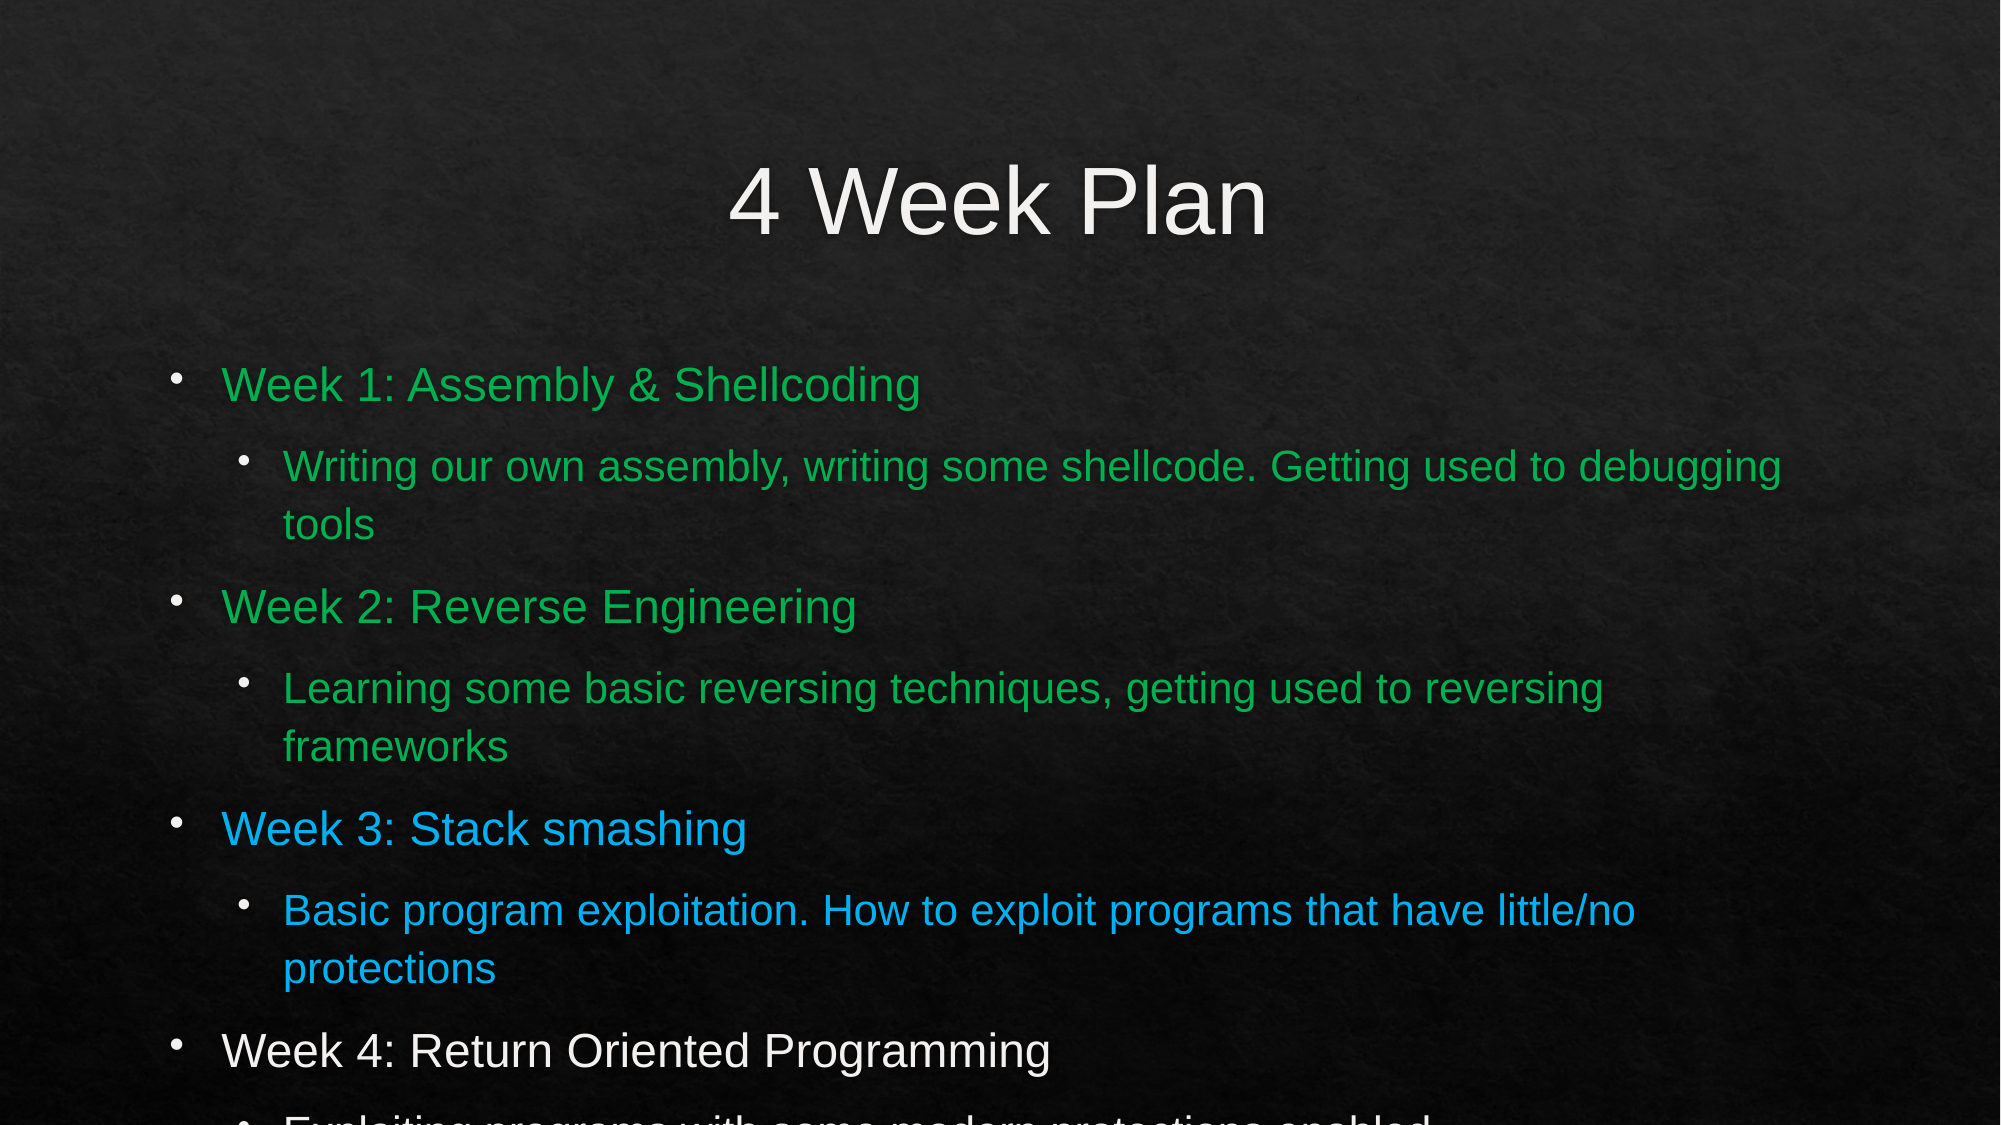

# 4 Week Plan
Week 1: Assembly & Shellcoding
Writing our own assembly, writing some shellcode. Getting used to debugging tools
Week 2: Reverse Engineering
Learning some basic reversing techniques, getting used to reversing frameworks
Week 3: Stack smashing
Basic program exploitation. How to exploit programs that have little/no protections
Week 4: Return Oriented Programming
Exploiting programs with some modern protections enabled